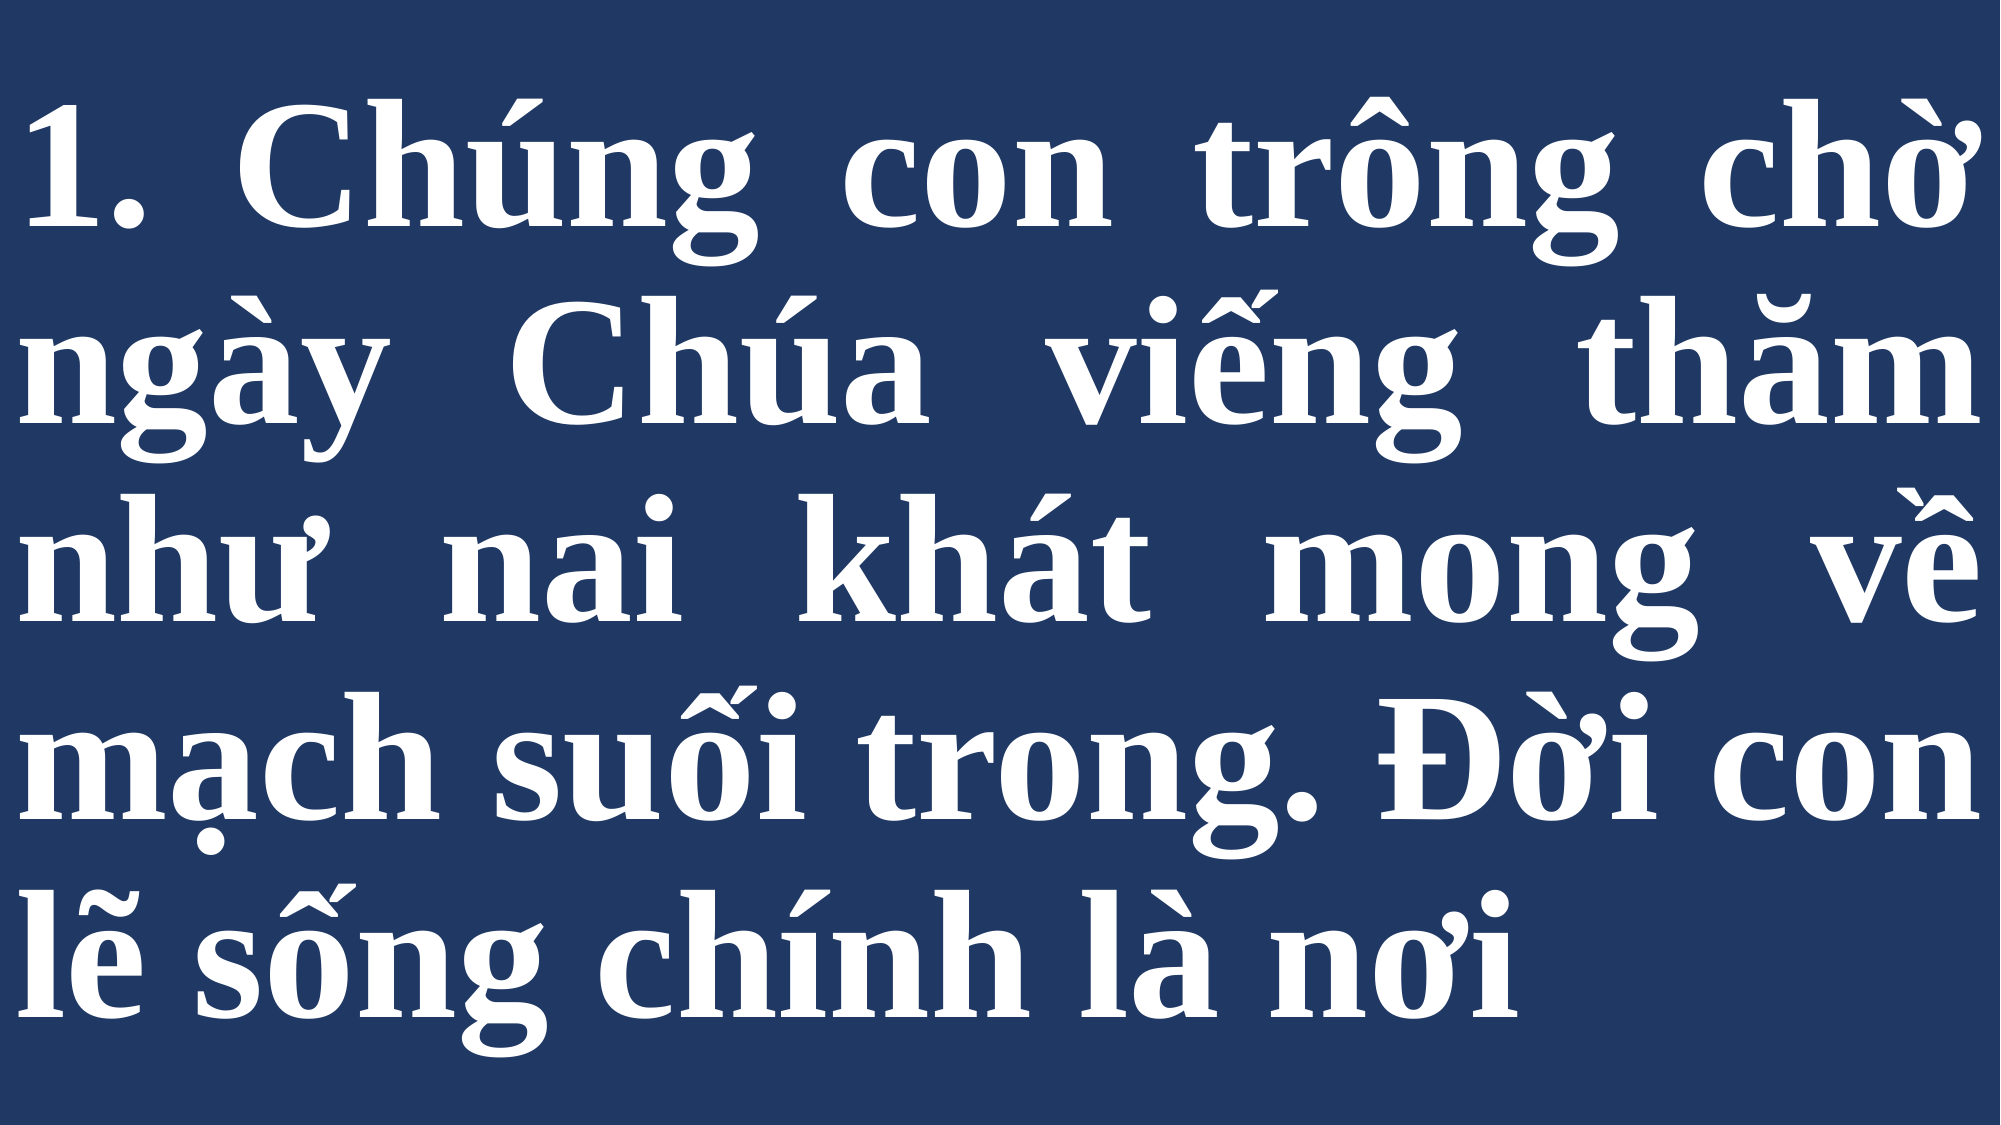

# 1. Chúng con trông chờ ngày Chúa viếng thăm như nai khát mong về mạch suối trong. Đời con lẽ sống chính là nơi